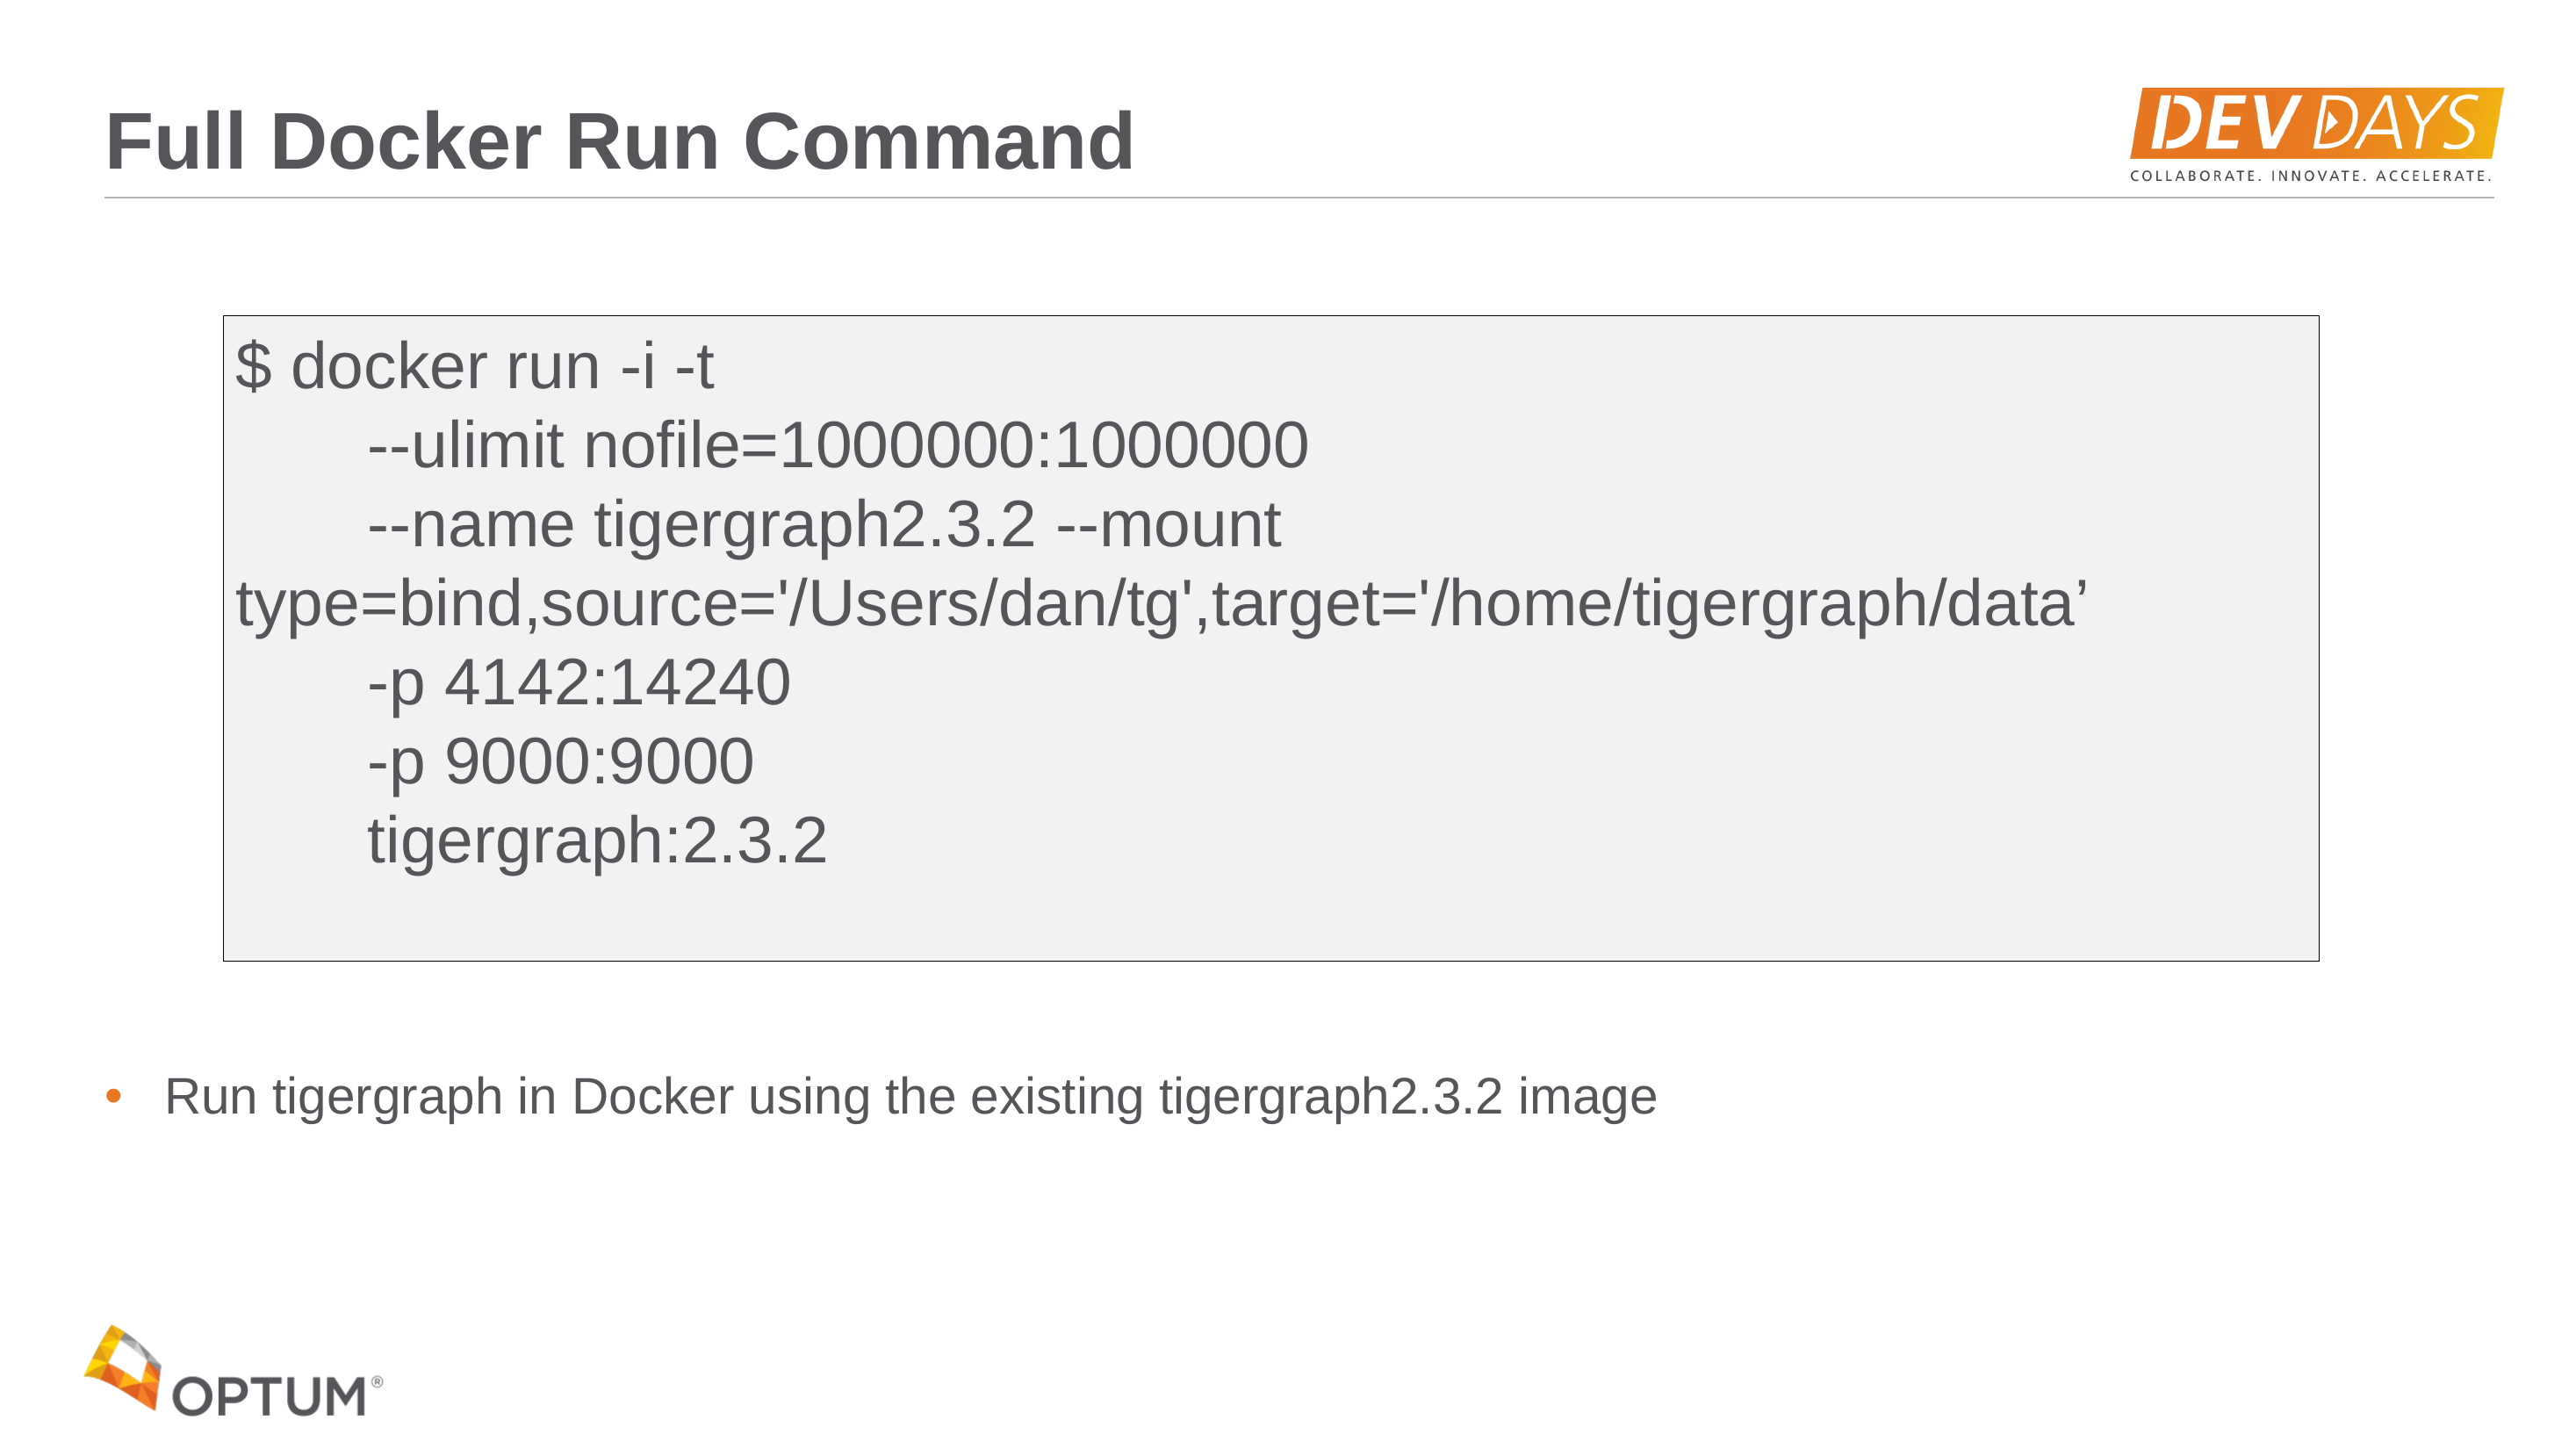

# Full Docker Run Command
$ docker run -i -t
	--ulimit nofile=1000000:1000000
	--name tigergraph2.3.2 --mount 	type=bind,source='/Users/dan/tg',target='/home/tigergraph/data’
	-p 4142:14240
	-p 9000:9000
	tigergraph:2.3.2

Run tigergraph in Docker using the existing tigergraph2.3.2 image